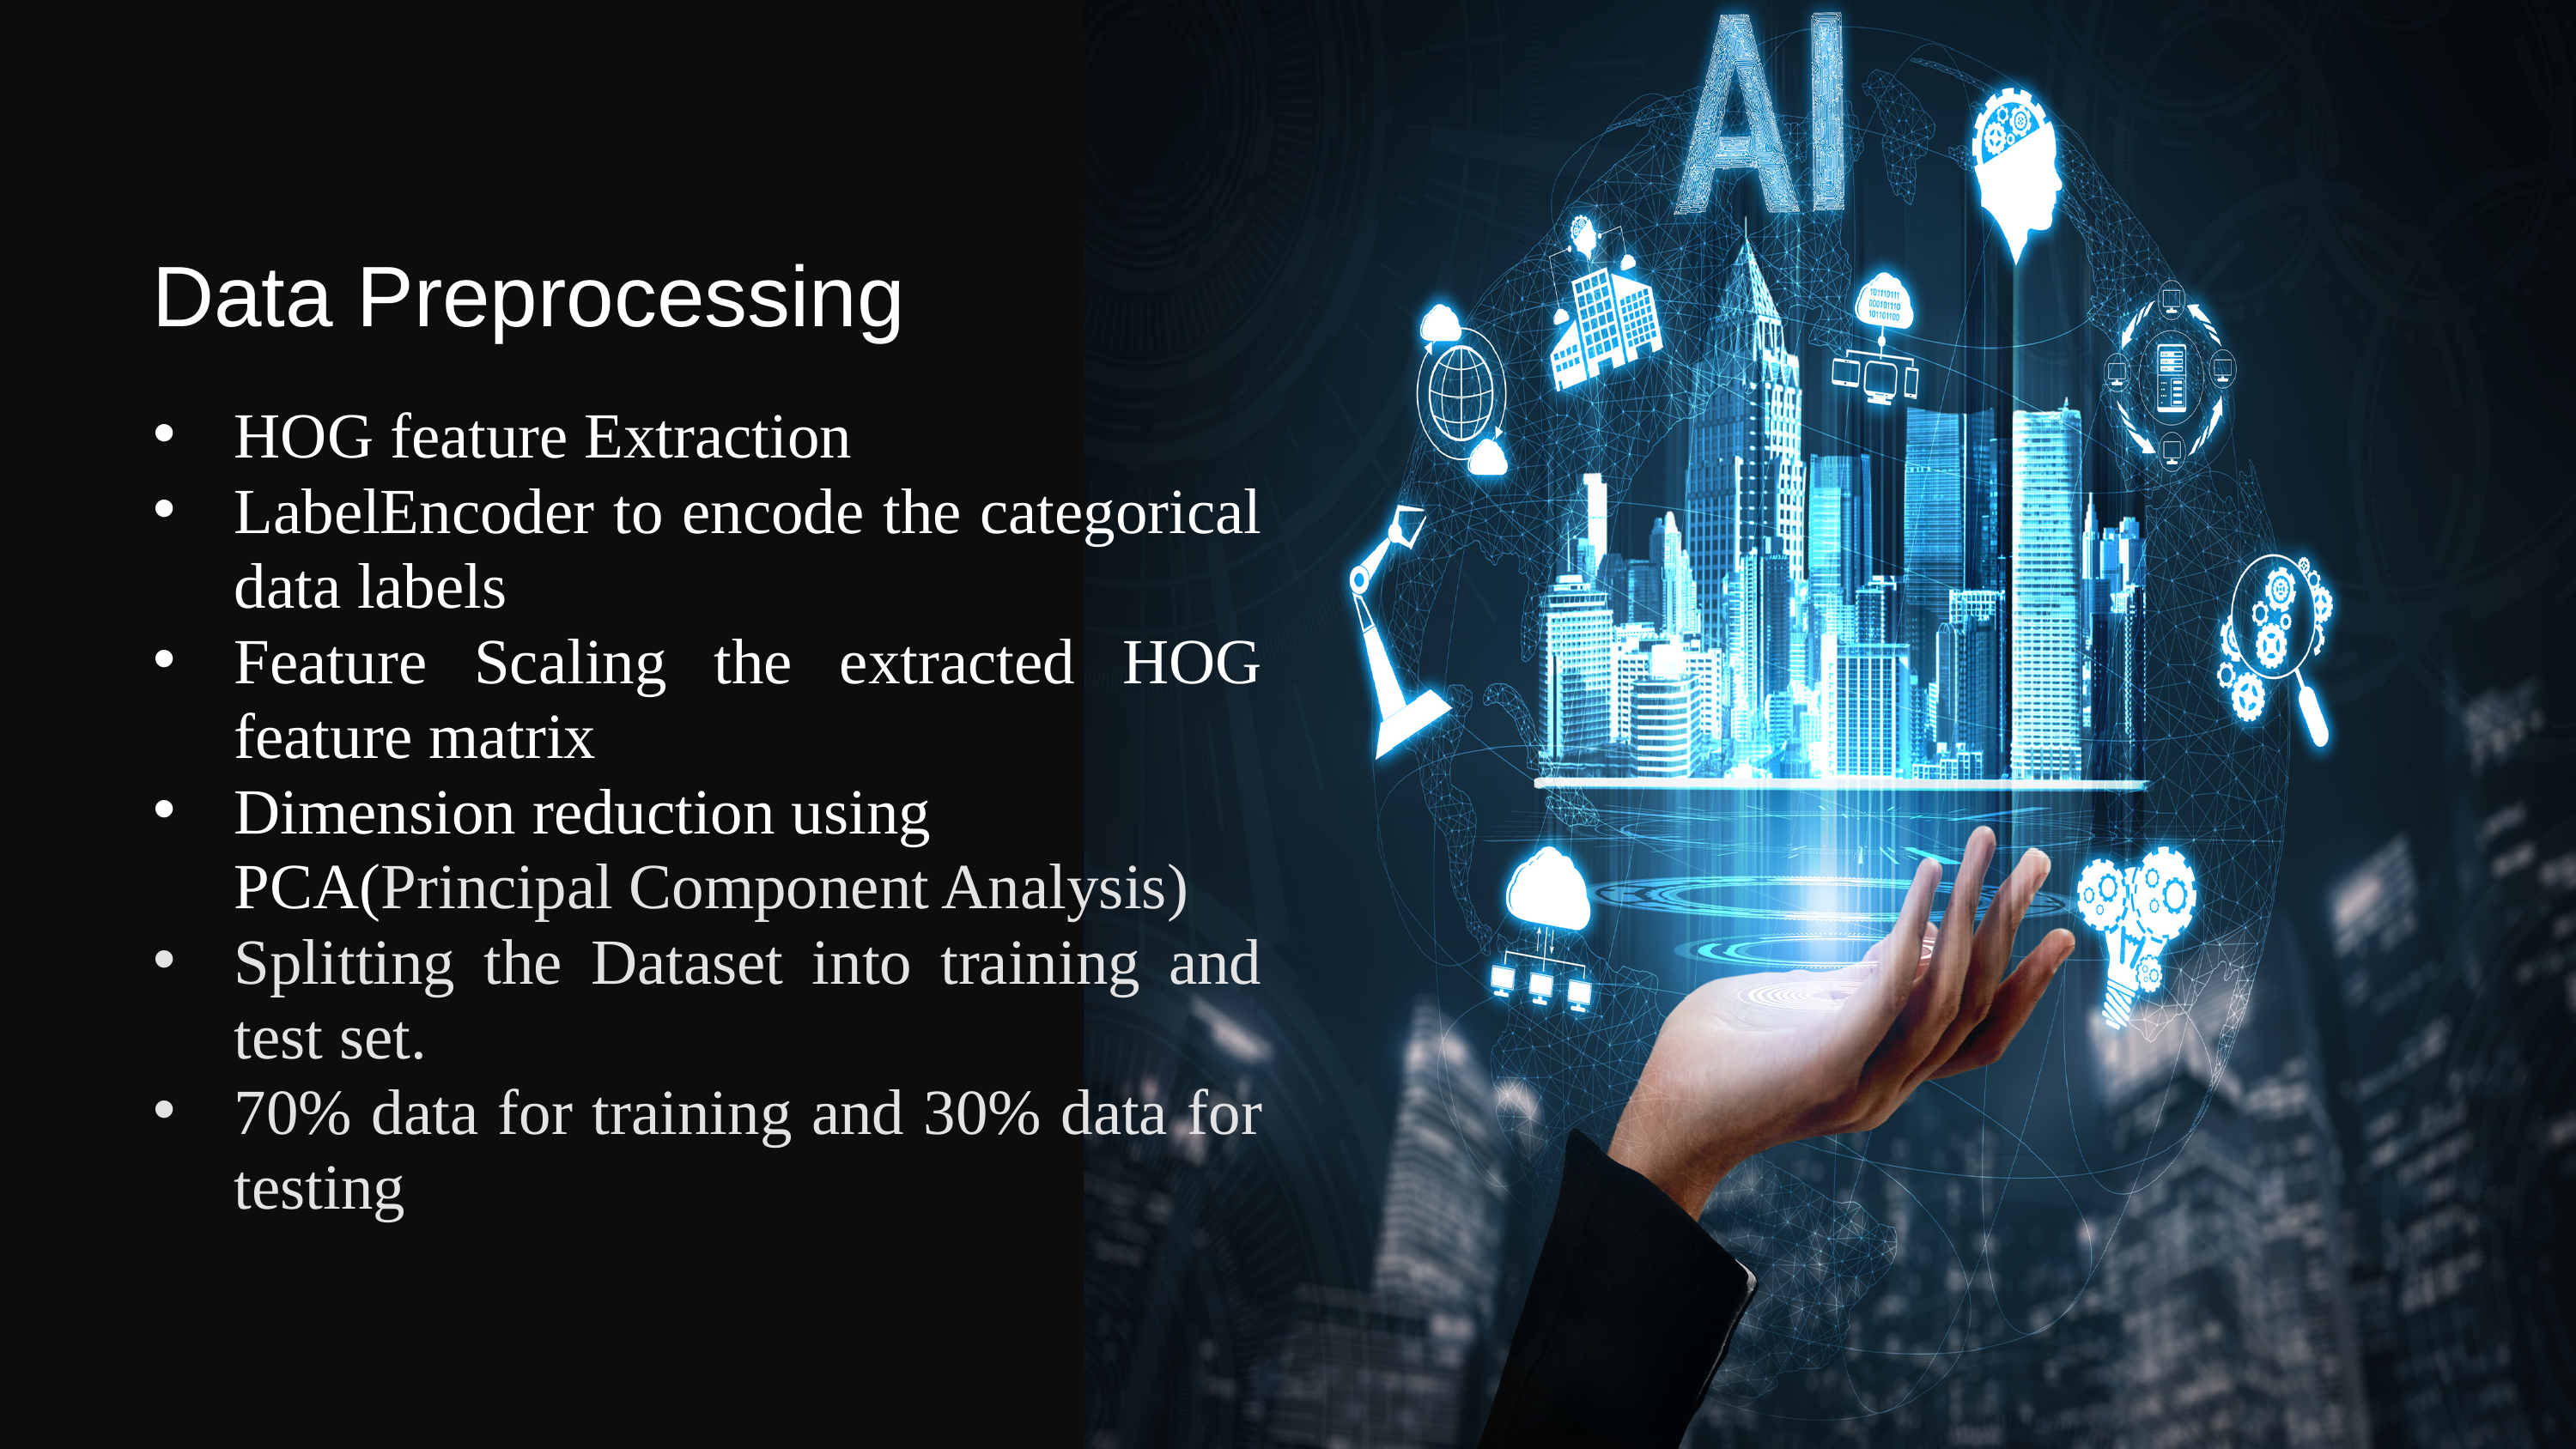

Data Preprocessing
HOG feature Extraction
LabelEncoder to encode the categorical data labels
Feature Scaling the extracted HOG feature matrix
Dimension reduction using
     PCA(Principal Component Analysis)
Splitting the Dataset into training and test set.
70% data for training and 30% data for testing